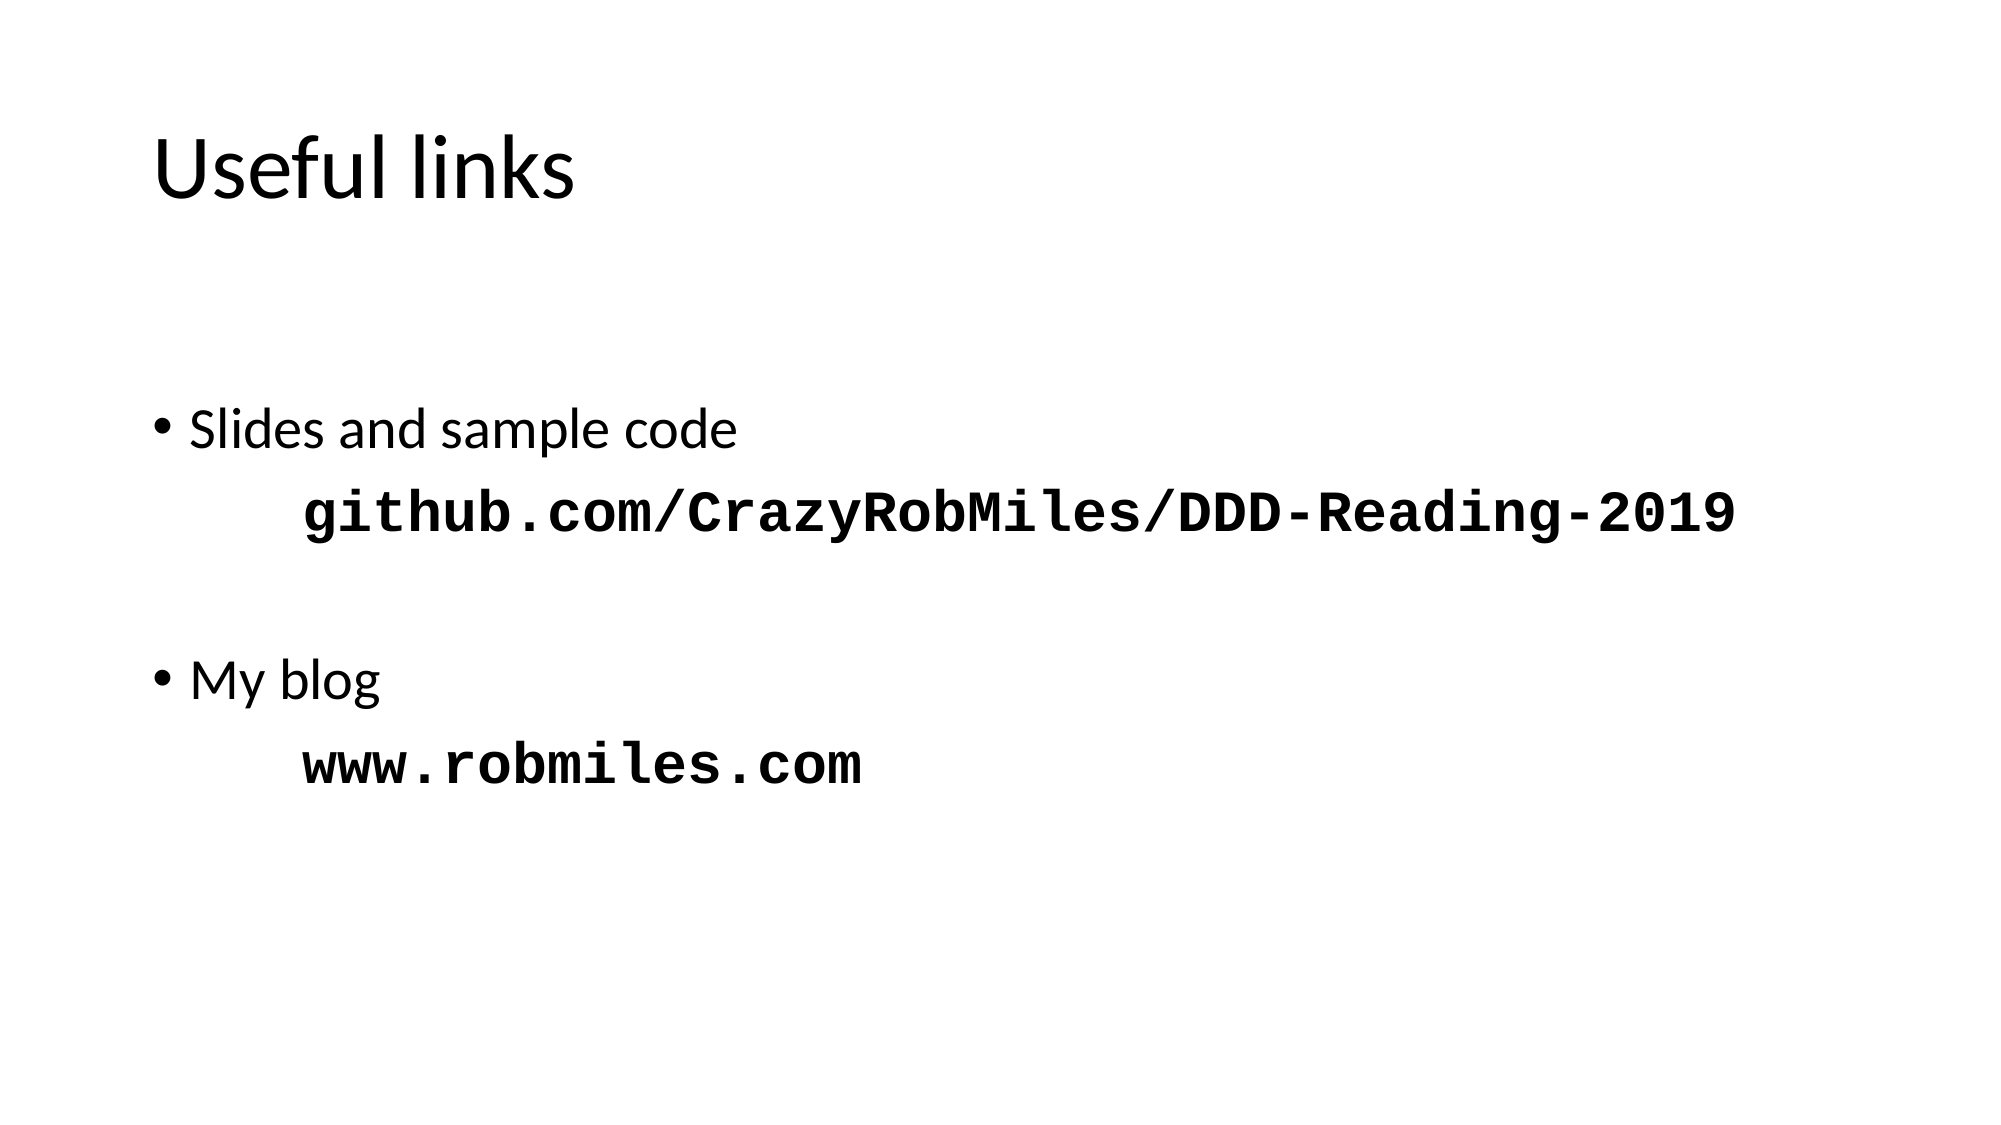

# Useful links

Slides and sample code
	github.com/CrazyRobMiles/DDD-Reading-2019

My blog
	www.robmiles.com